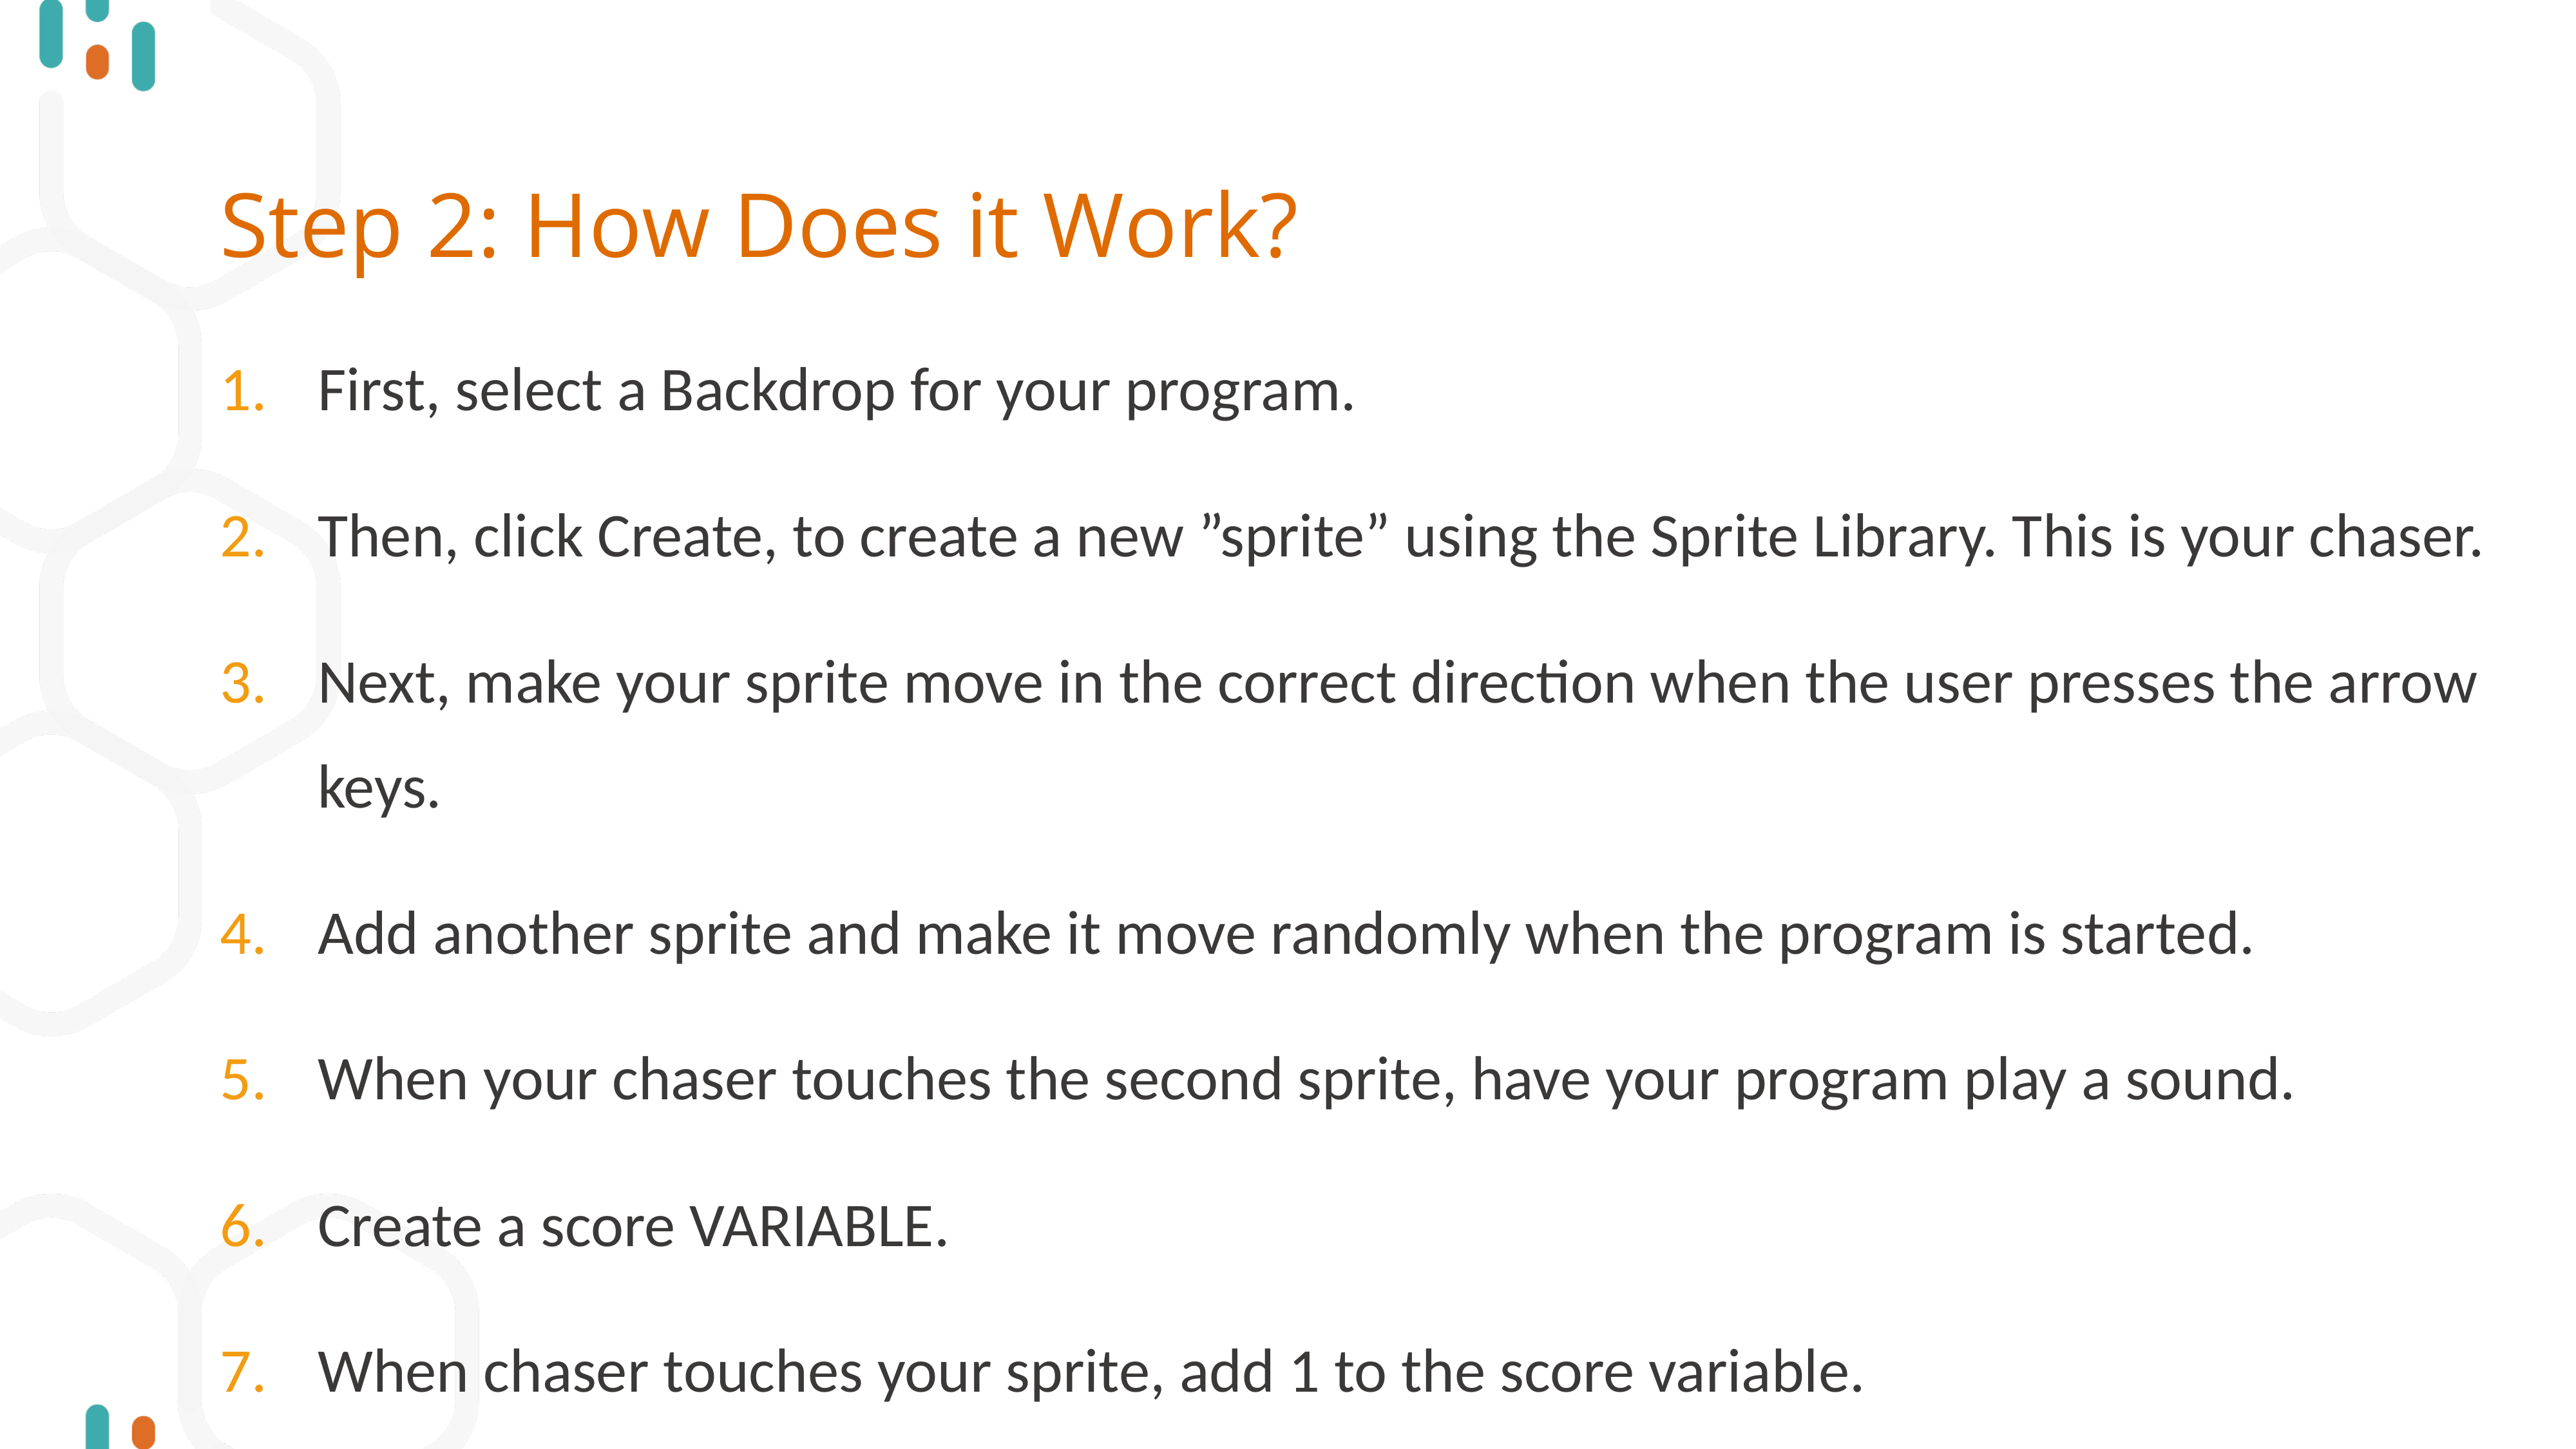

# Step 2: How Does it Work?
First, select a Backdrop for your program.
Then, click Create, to create a new ”sprite” using the Sprite Library. This is your chaser.
Next, make your sprite move in the correct direction when the user presses the arrow keys.
Add another sprite and make it move randomly when the program is started.
When your chaser touches the second sprite, have your program play a sound.
Create a score VARIABLE.
When chaser touches your sprite, add 1 to the score variable.